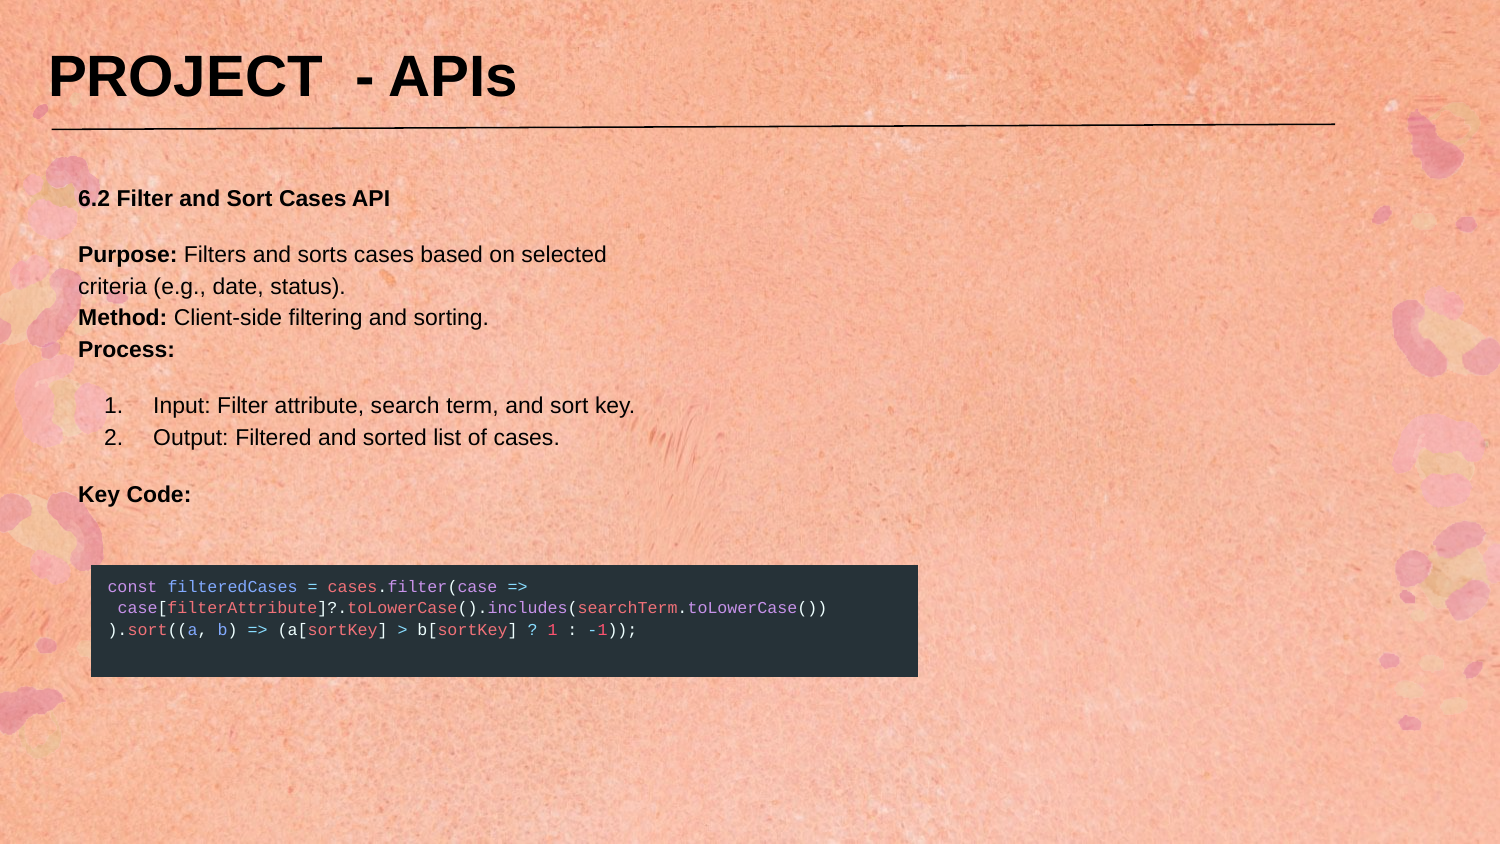

PROJECT  - APIs

6.2 Filter and Sort Cases API
Purpose: Filters and sorts cases based on selected criteria (e.g., date, status).
Method: Client-side filtering and sorting.
Process:
Input: Filter attribute, search term, and sort key.
Output: Filtered and sorted list of cases.
Key Code:

| const filteredCases = cases.filter(case => case[filterAttribute]?.toLowerCase().includes(searchTerm.toLowerCase()) ).sort((a, b) => (a[sortKey] > b[sortKey] ? 1 : -1)); ​ |
| --- |